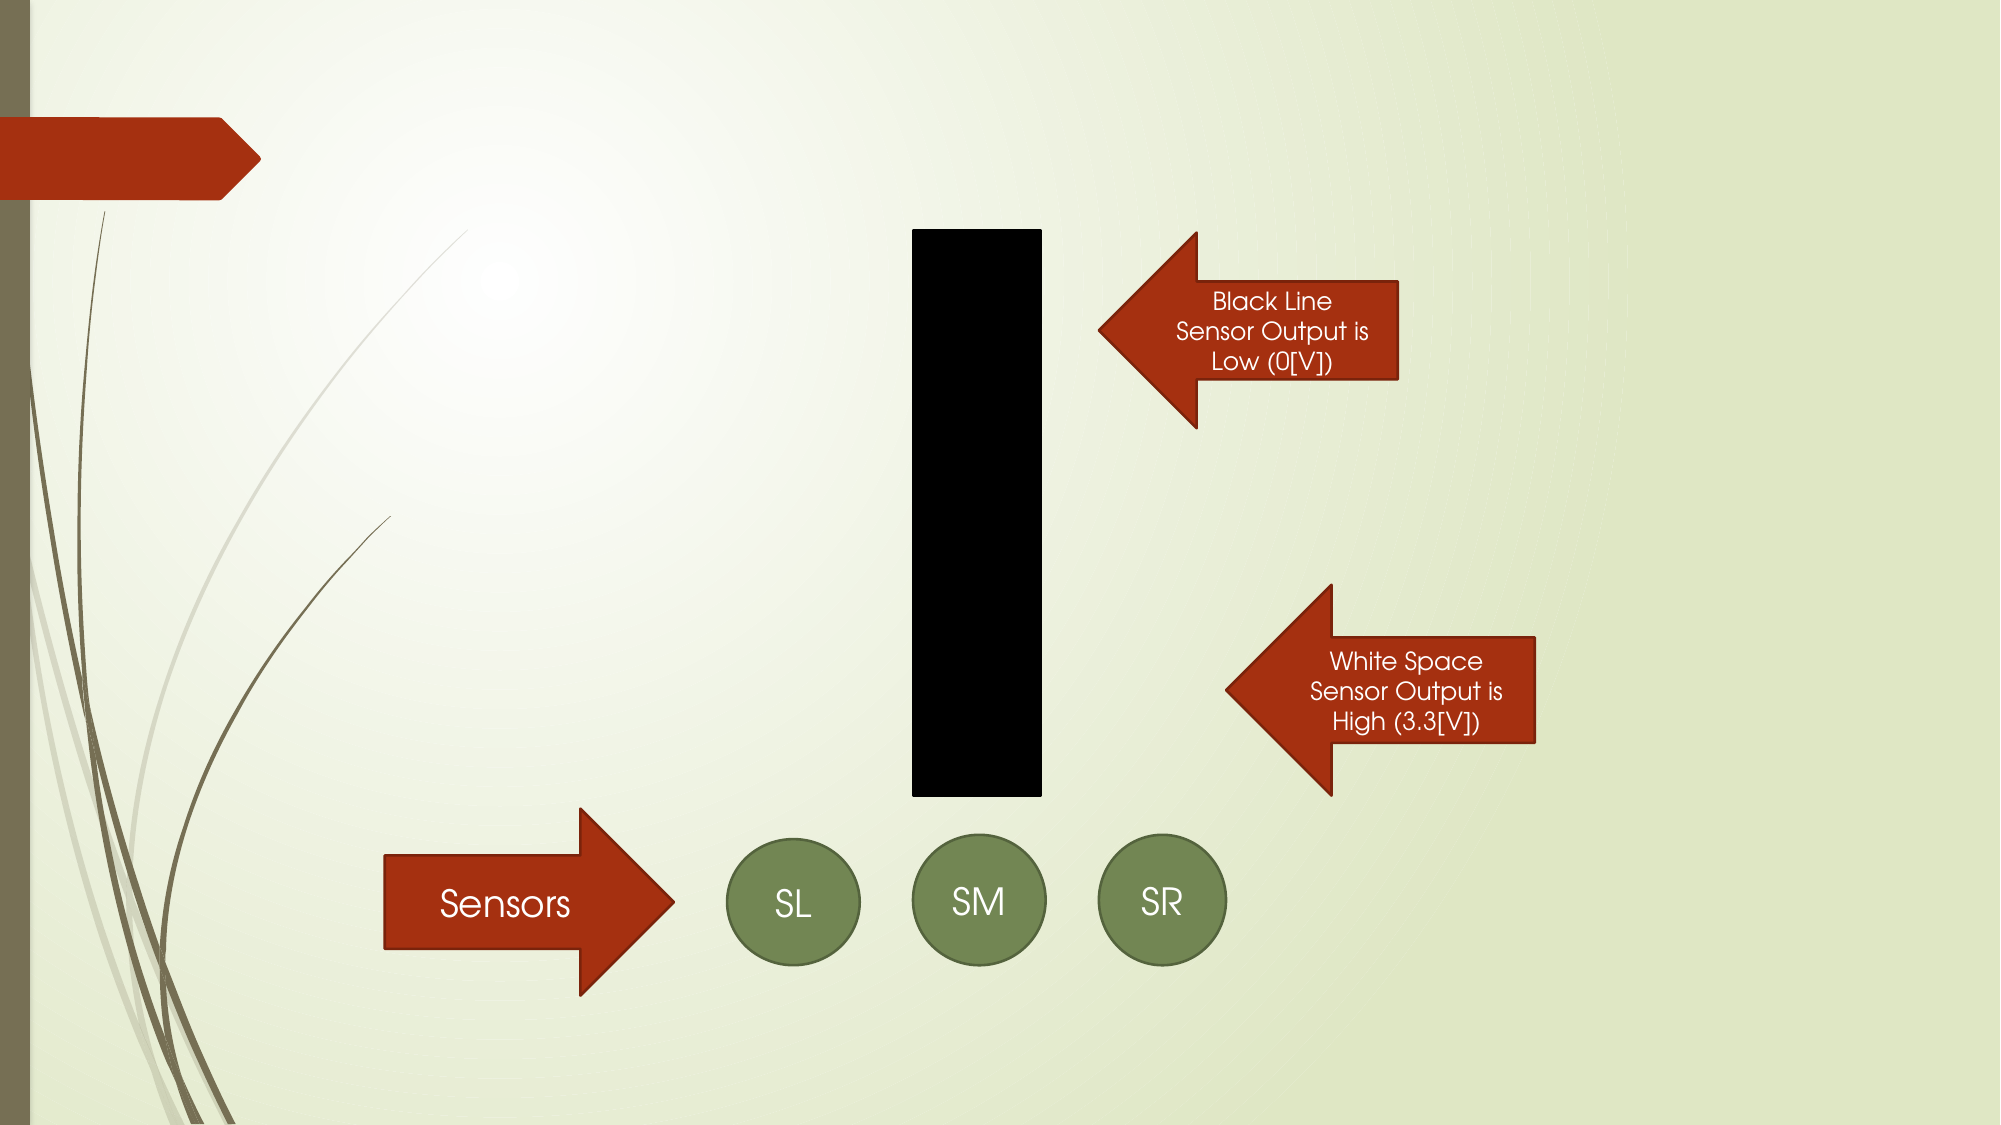

Black Line
Sensor Output is Low (0[V])
White Space
Sensor Output is High (3.3[V])
Sensors
SM
SR
SL